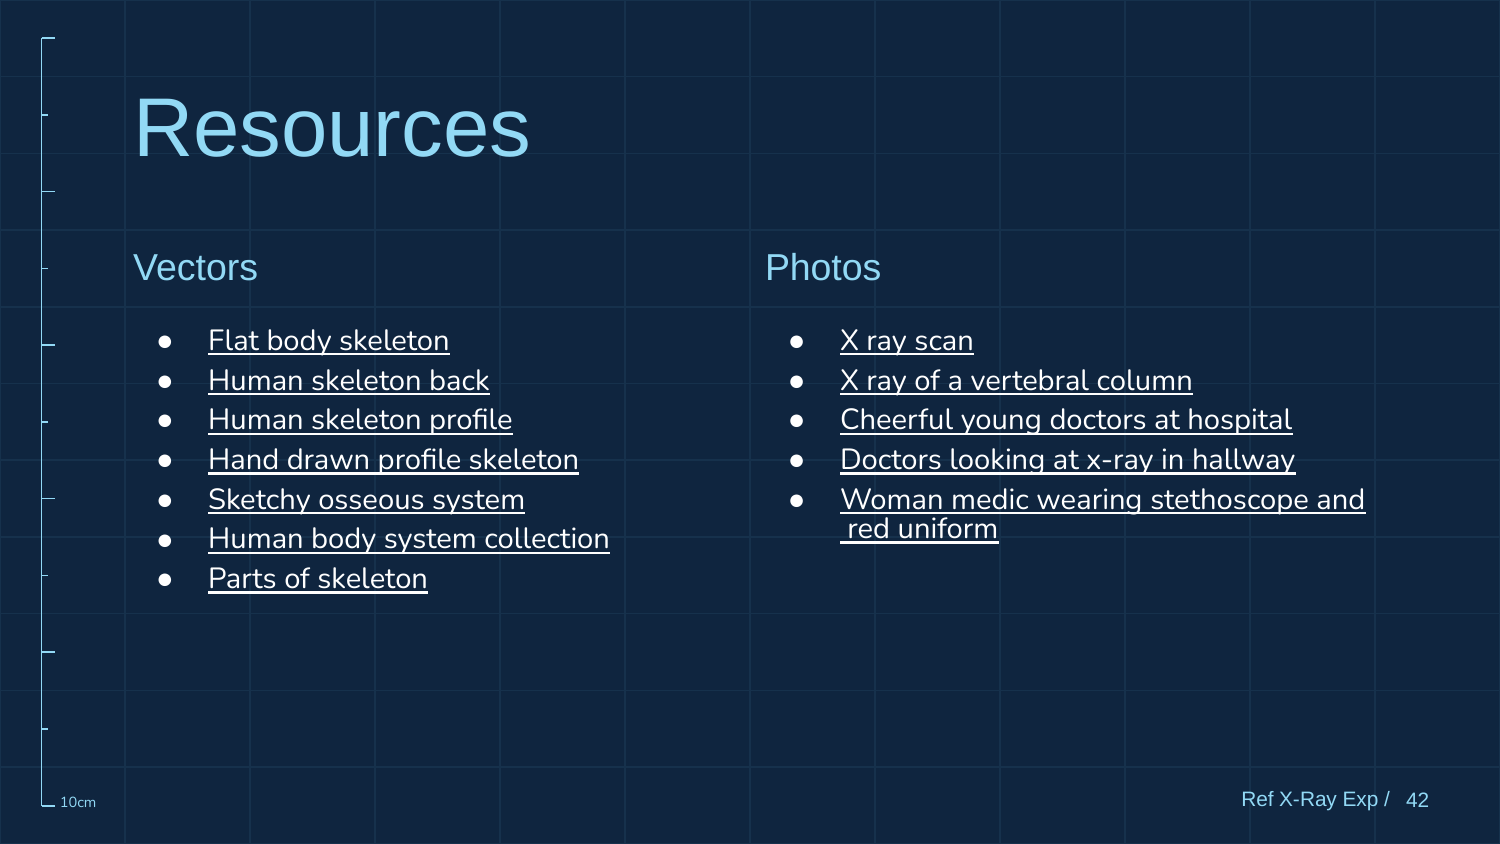

# Resources
Vectors
Flat body skeleton
Human skeleton back
Human skeleton profile
Hand drawn profile skeleton
Sketchy osseous system
Human body system collection
Parts of skeleton
Photos
X ray scan
X ray of a vertebral column
Cheerful young doctors at hospital
Doctors looking at x-ray in hallway
Woman medic wearing stethoscope and red uniform
Ref X-Ray Exp /
42